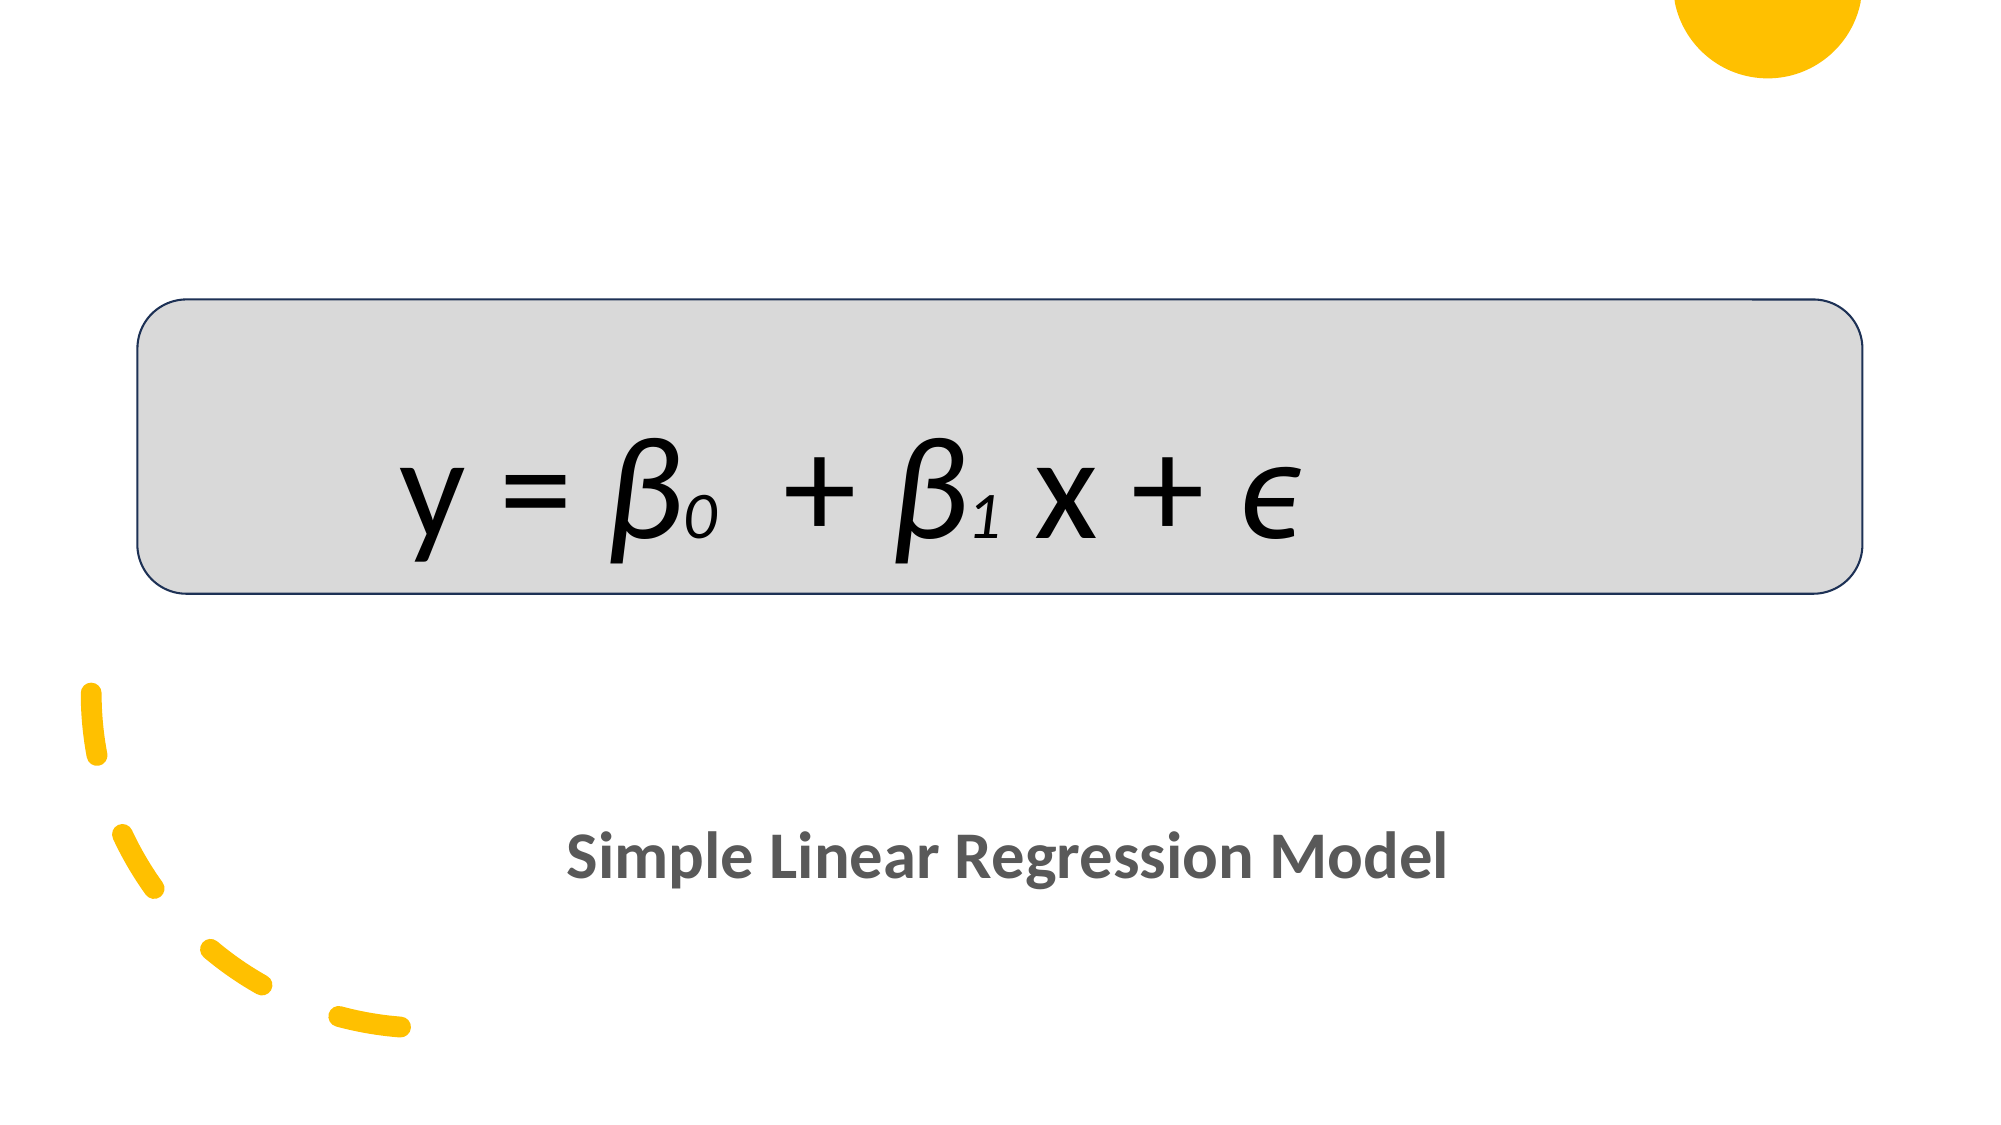

y = β0  + β1 ​​x + ϵ

Simple Linear Regression Model